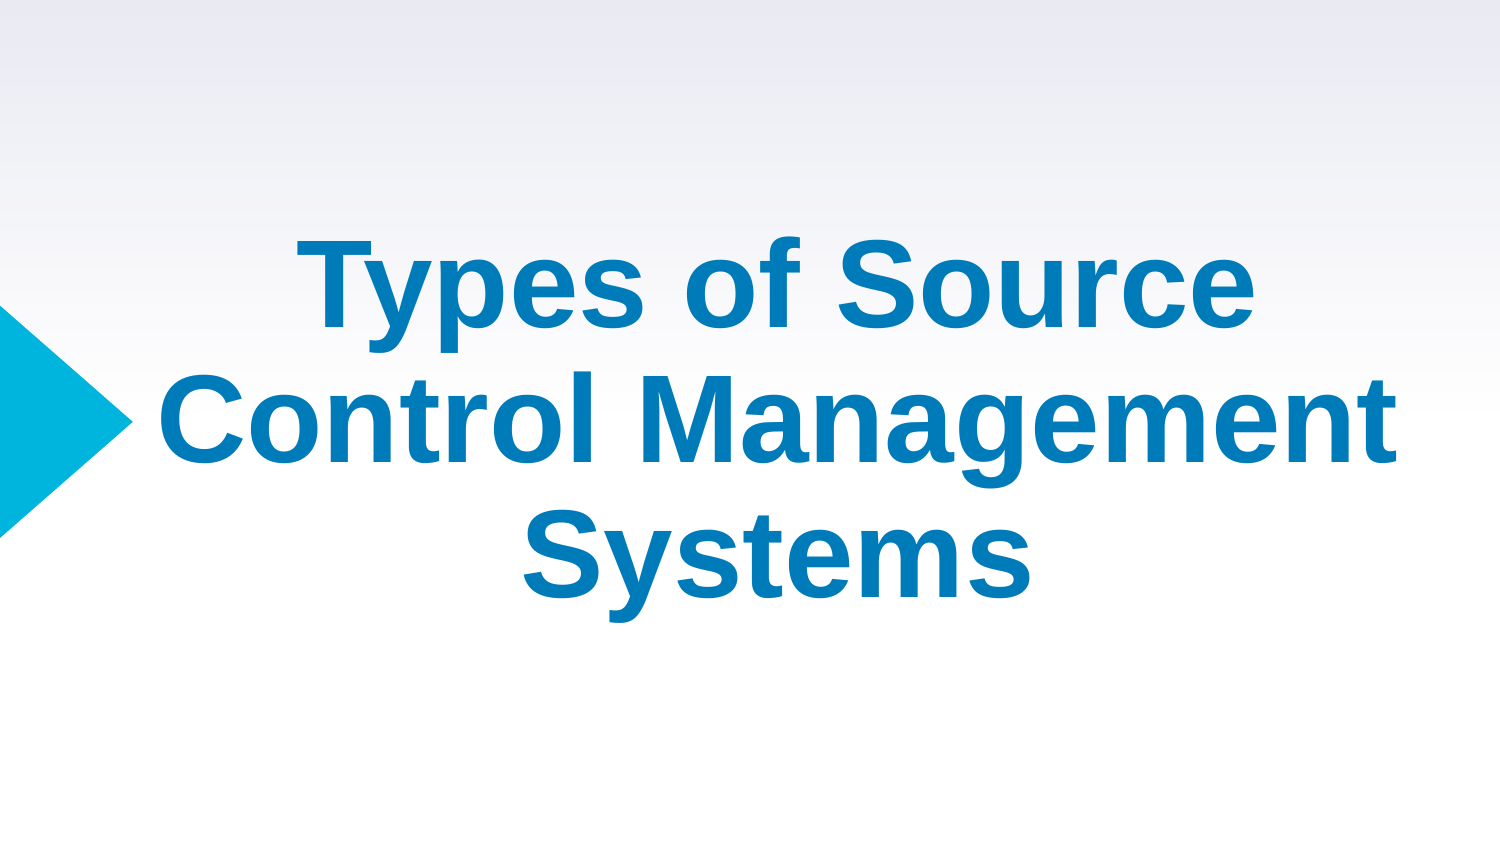

# Types of Source Control Management Systems